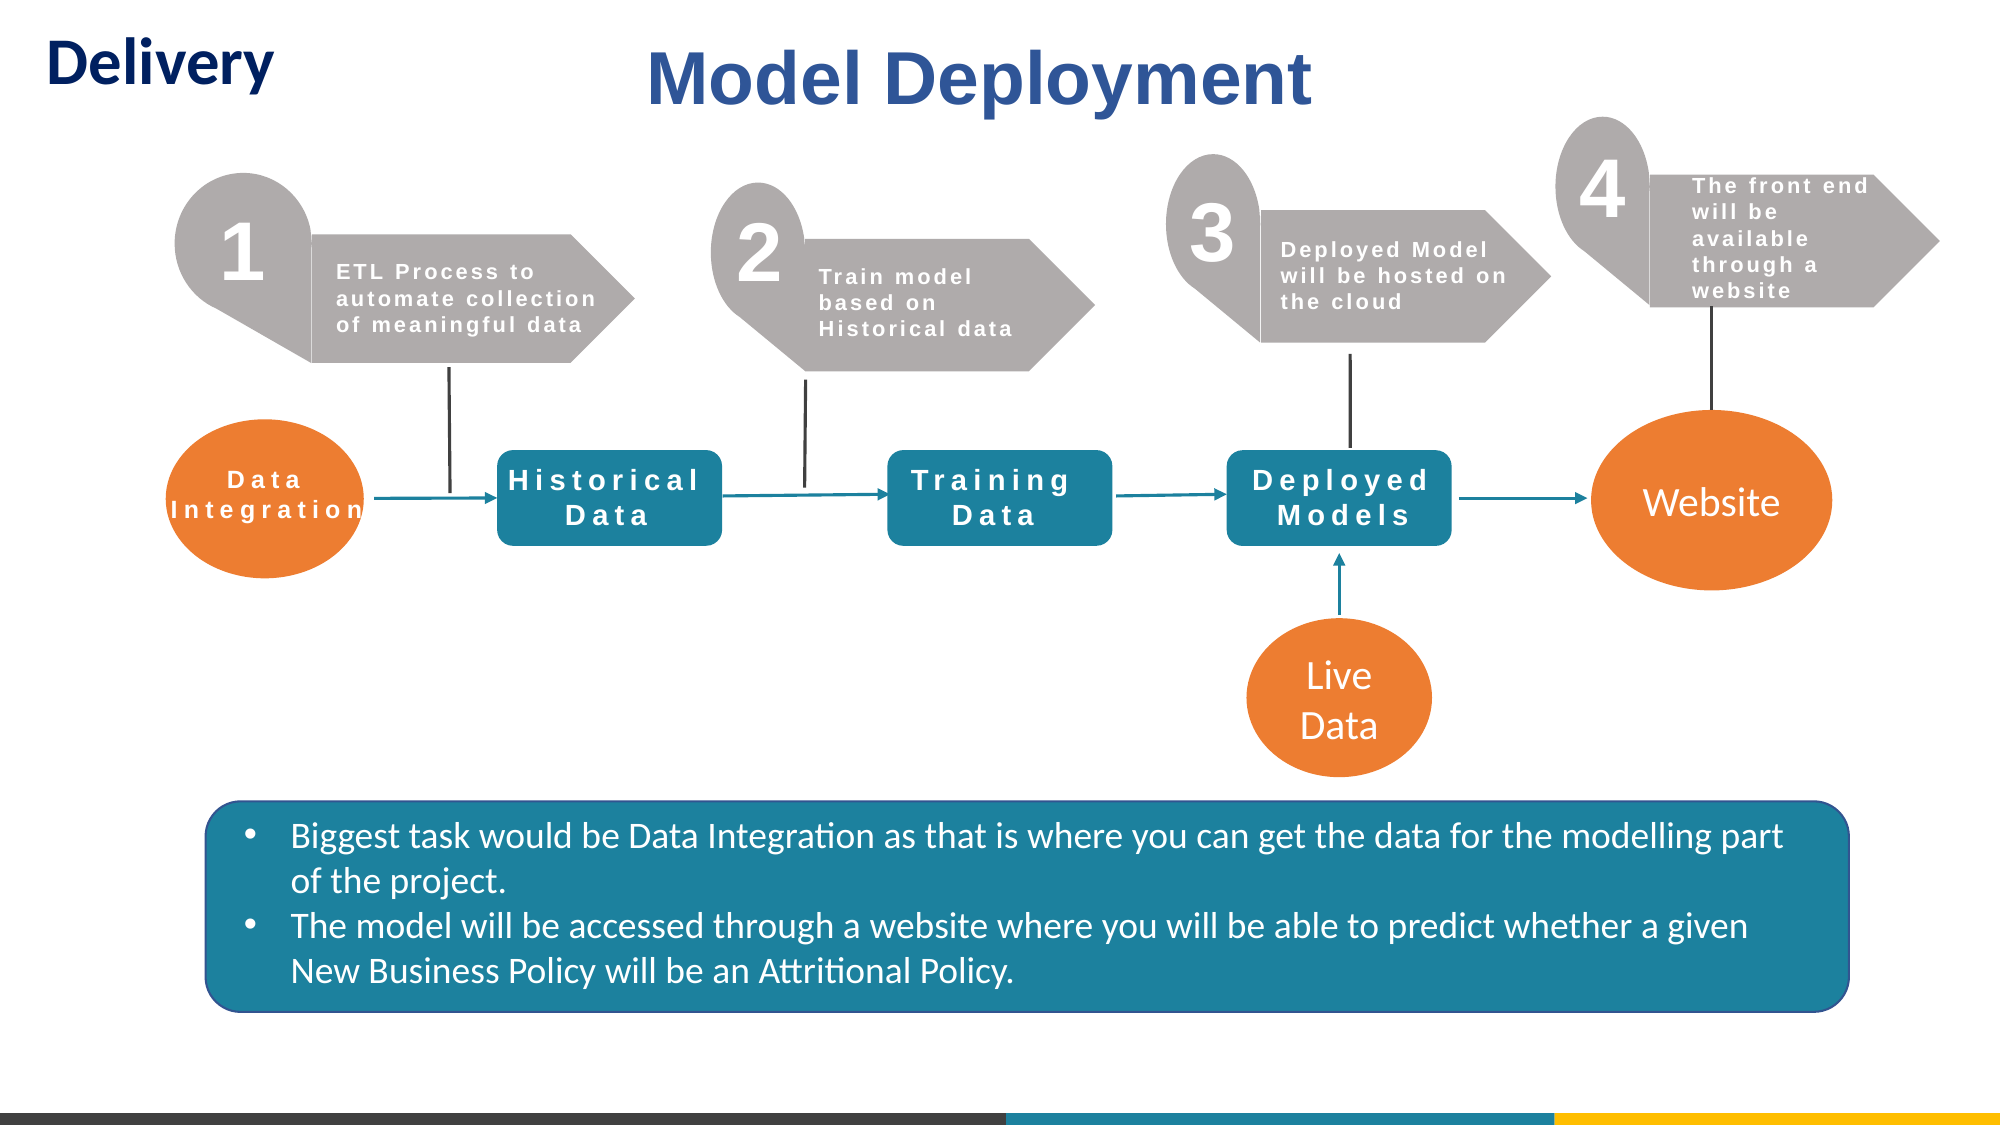

Delivery
Model Deployment

4

3

1
ETL Process to automate collection of meaningful data

Deployed Models
Data Integration
2

The front end will be available through a website

2

Deployed Model will be hosted on the cloud

Train model based on Historical data
Website

Historical Data
Training Data
Live Data

Biggest task would be Data Integration as that is where you can get the data for the modelling part of the project.
The model will be accessed through a website where you will be able to predict whether a given New Business Policy will be an Attritional Policy.